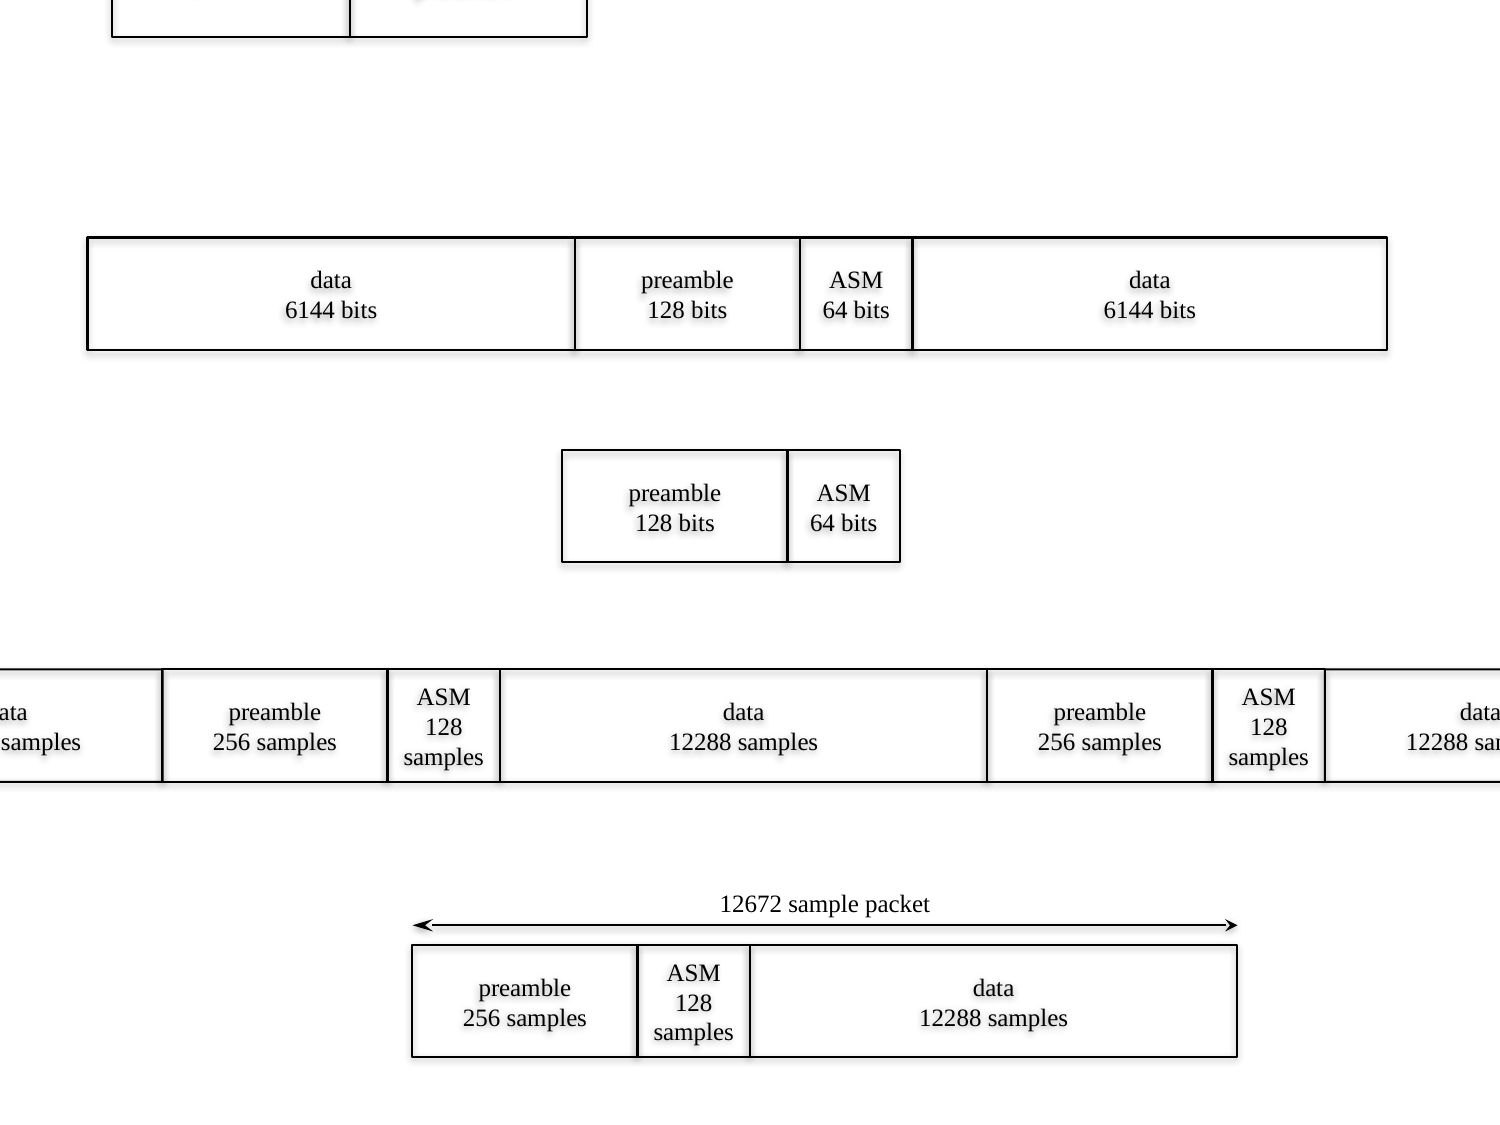

packet
packet
data
6144 bits
preamble
128 bits
ASM
64 bits
data
6144 bits
preamble
128 bits
ASM
64 bits
data
12288 samples
data
12288 samples
preamble
256 samples
ASM
128 samples
data
12288 samples
preamble
256 samples
ASM
128 samples
…
…
12672 sample packet
preamble
256 samples
ASM
128 samples
data
12288 samples